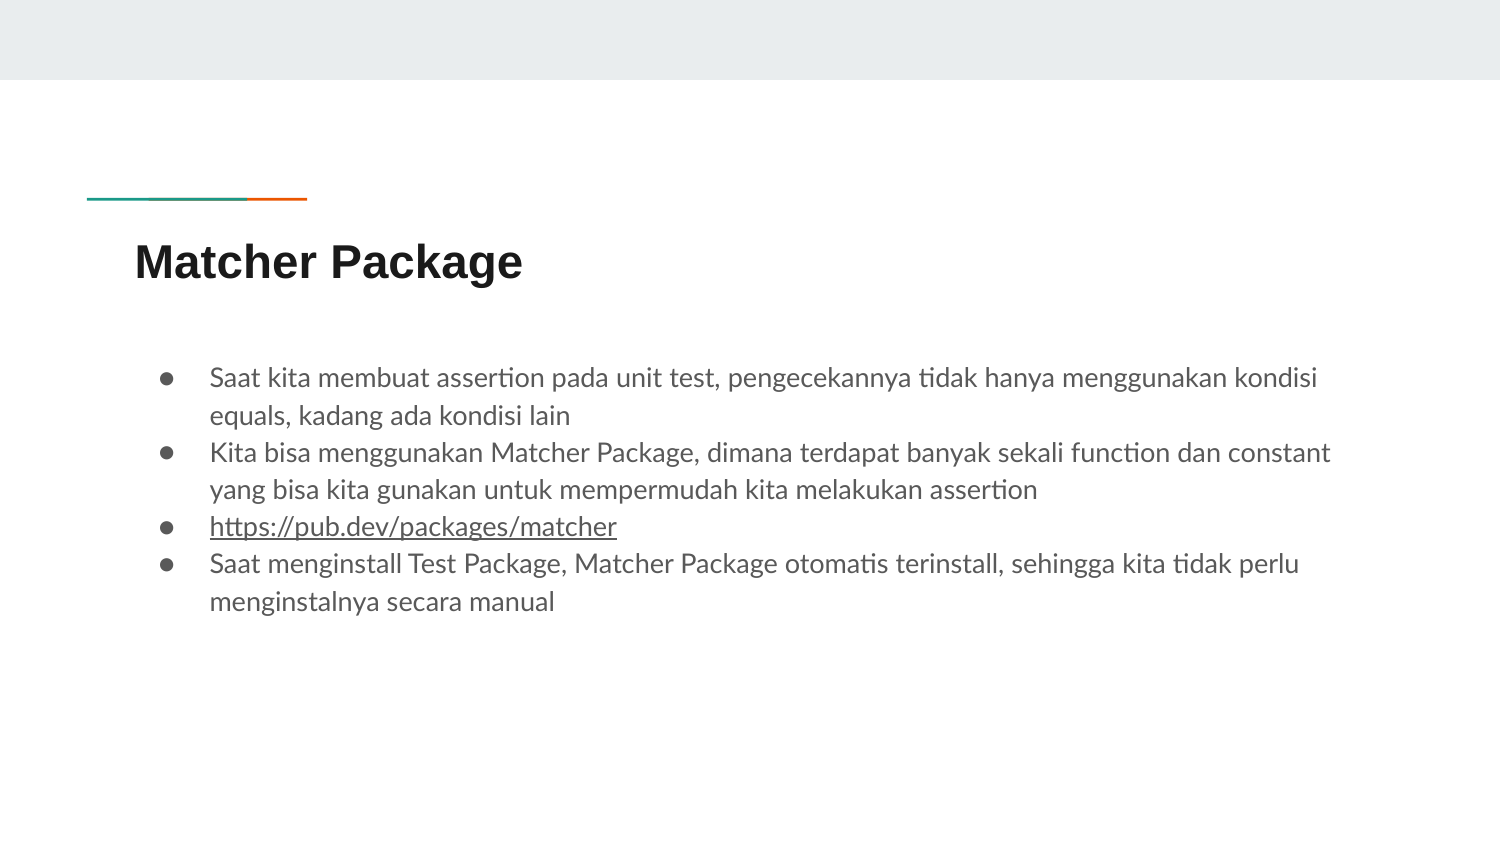

# Matcher Package
Saat kita membuat assertion pada unit test, pengecekannya tidak hanya menggunakan kondisi equals, kadang ada kondisi lain
Kita bisa menggunakan Matcher Package, dimana terdapat banyak sekali function dan constant yang bisa kita gunakan untuk mempermudah kita melakukan assertion
https://pub.dev/packages/matcher
Saat menginstall Test Package, Matcher Package otomatis terinstall, sehingga kita tidak perlu menginstalnya secara manual